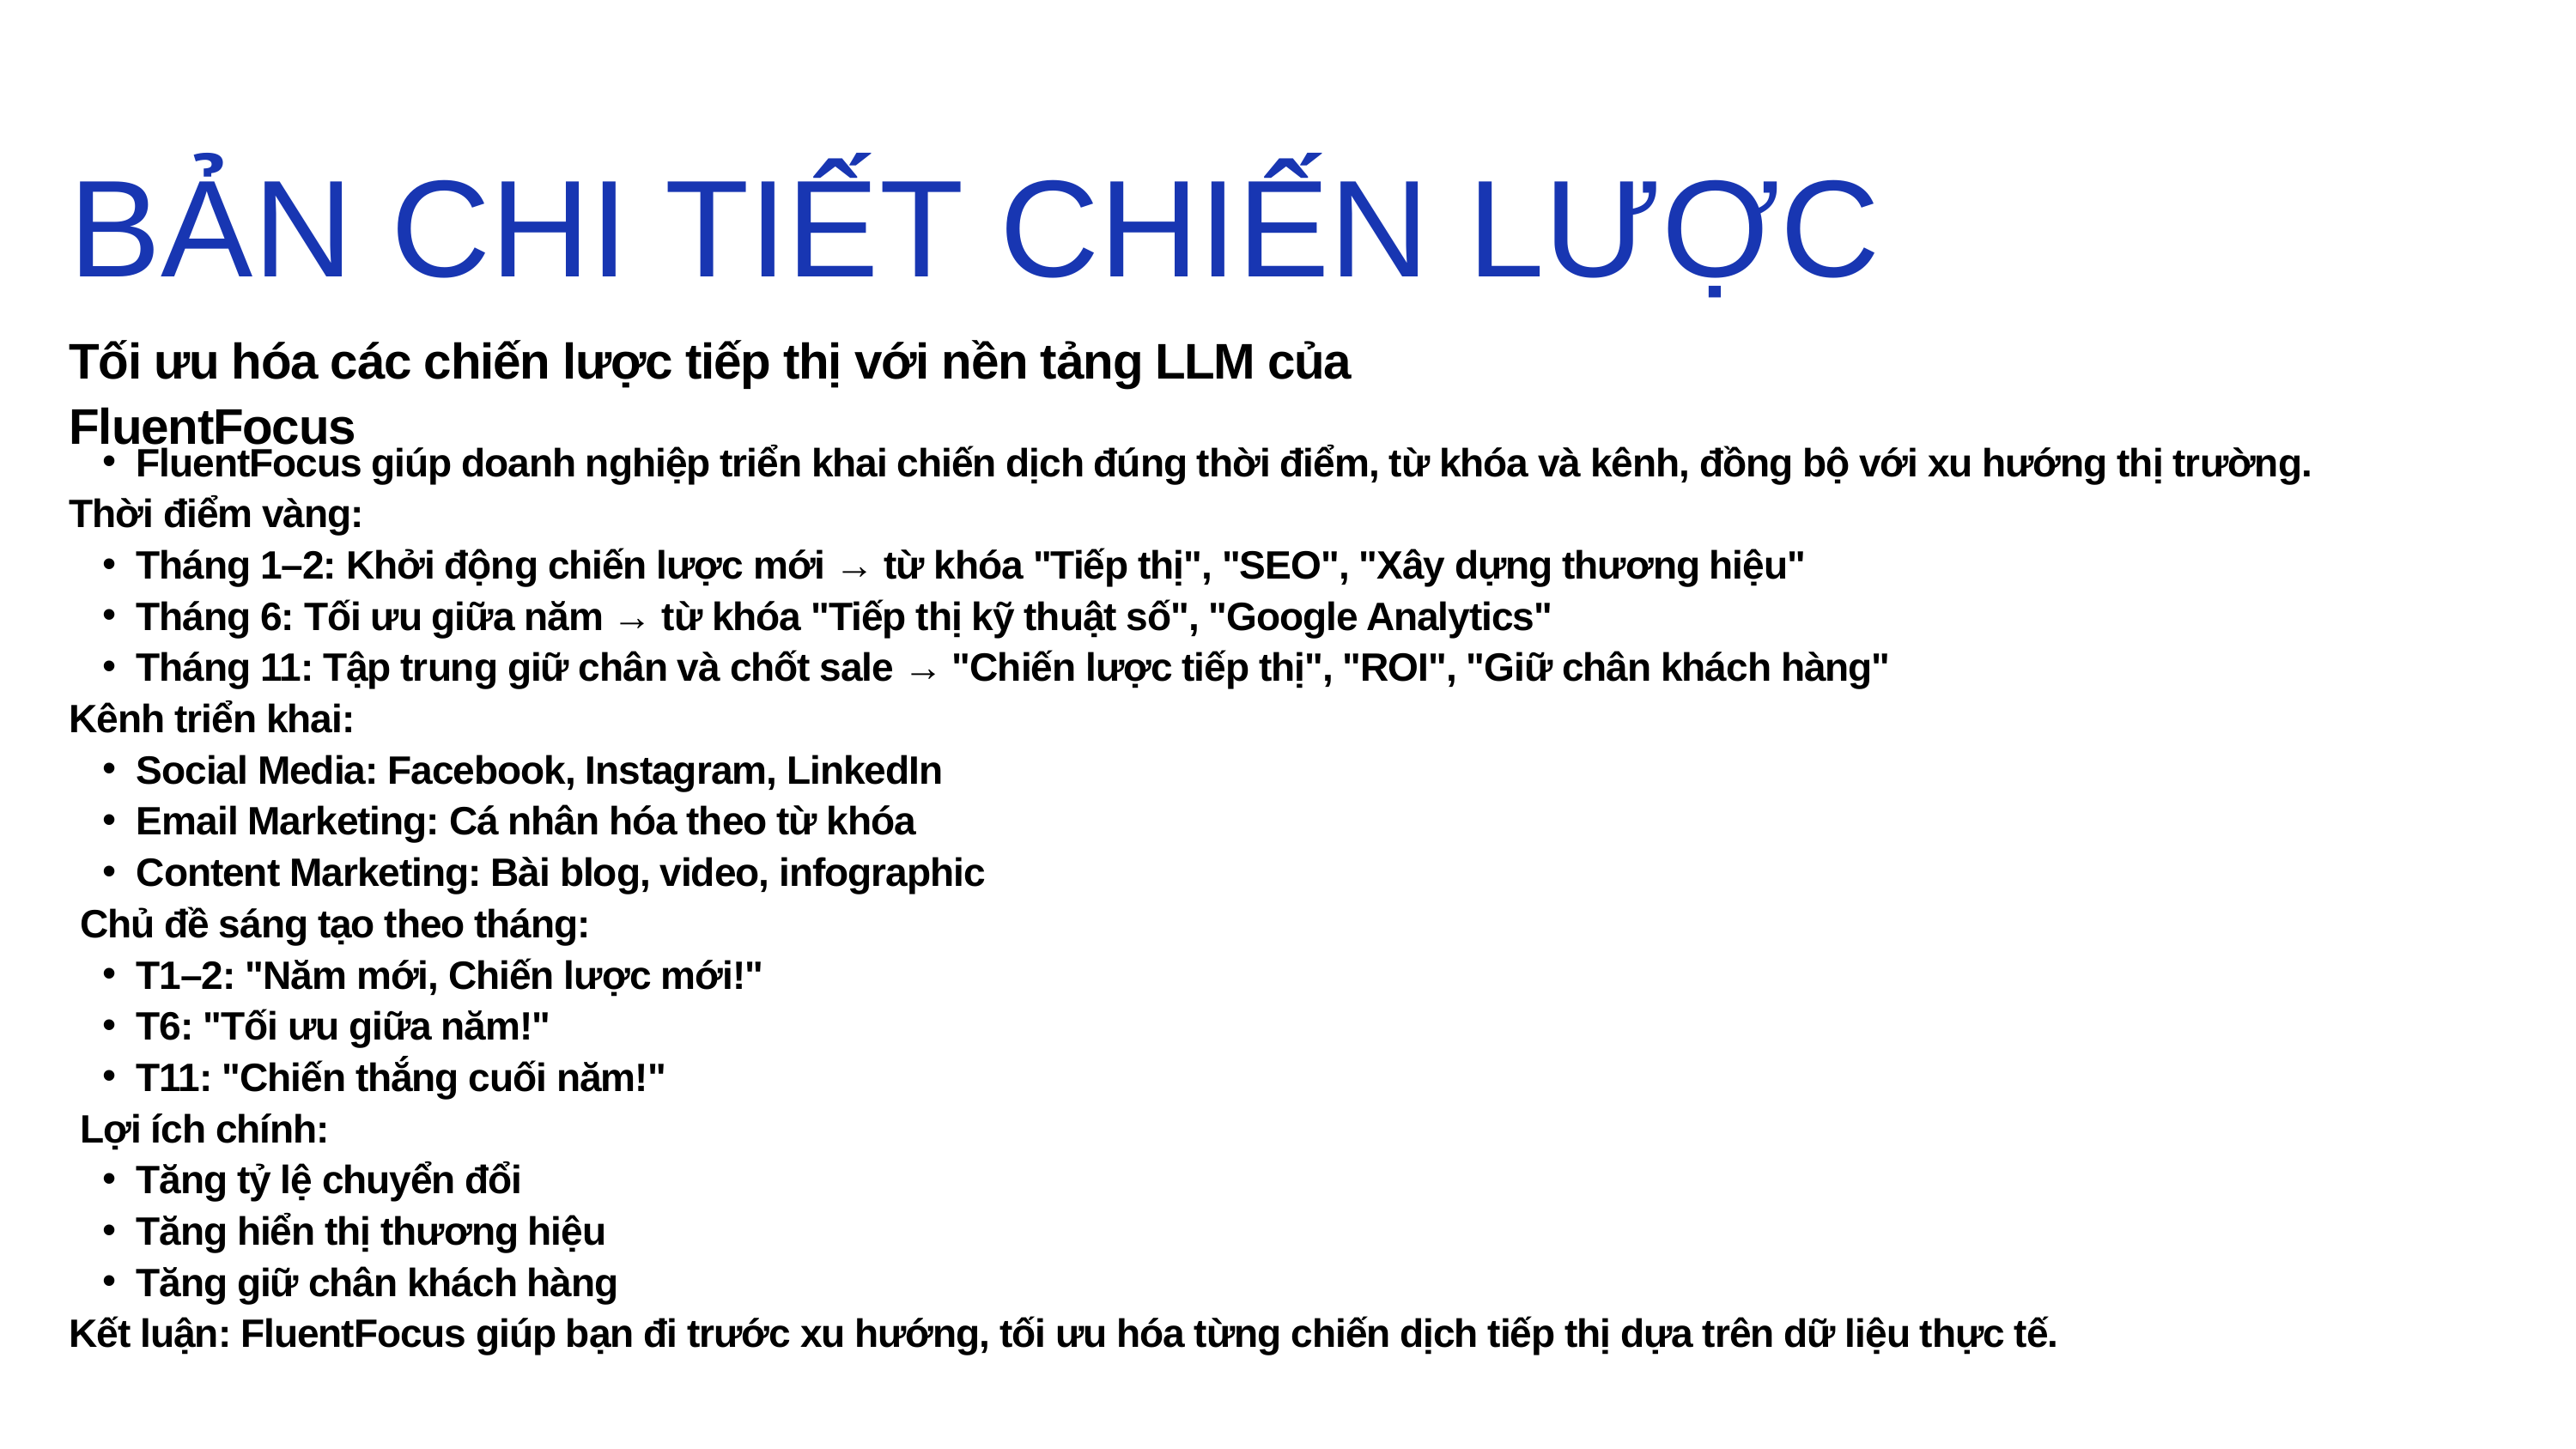

BẢN CHI TIẾT CHIẾN LƯỢC
Tối ưu hóa các chiến lược tiếp thị với nền tảng LLM của FluentFocus
FluentFocus giúp doanh nghiệp triển khai chiến dịch đúng thời điểm, từ khóa và kênh, đồng bộ với xu hướng thị trường.
Thời điểm vàng:
Tháng 1–2: Khởi động chiến lược mới → từ khóa "Tiếp thị", "SEO", "Xây dựng thương hiệu"
Tháng 6: Tối ưu giữa năm → từ khóa "Tiếp thị kỹ thuật số", "Google Analytics"
Tháng 11: Tập trung giữ chân và chốt sale → "Chiến lược tiếp thị", "ROI", "Giữ chân khách hàng"
Kênh triển khai:
Social Media: Facebook, Instagram, LinkedIn
Email Marketing: Cá nhân hóa theo từ khóa
Content Marketing: Bài blog, video, infographic
 Chủ đề sáng tạo theo tháng:
T1–2: "Năm mới, Chiến lược mới!"
T6: "Tối ưu giữa năm!"
T11: "Chiến thắng cuối năm!"
 Lợi ích chính:
Tăng tỷ lệ chuyển đổi
Tăng hiển thị thương hiệu
Tăng giữ chân khách hàng
Kết luận: FluentFocus giúp bạn đi trước xu hướng, tối ưu hóa từng chiến dịch tiếp thị dựa trên dữ liệu thực tế.